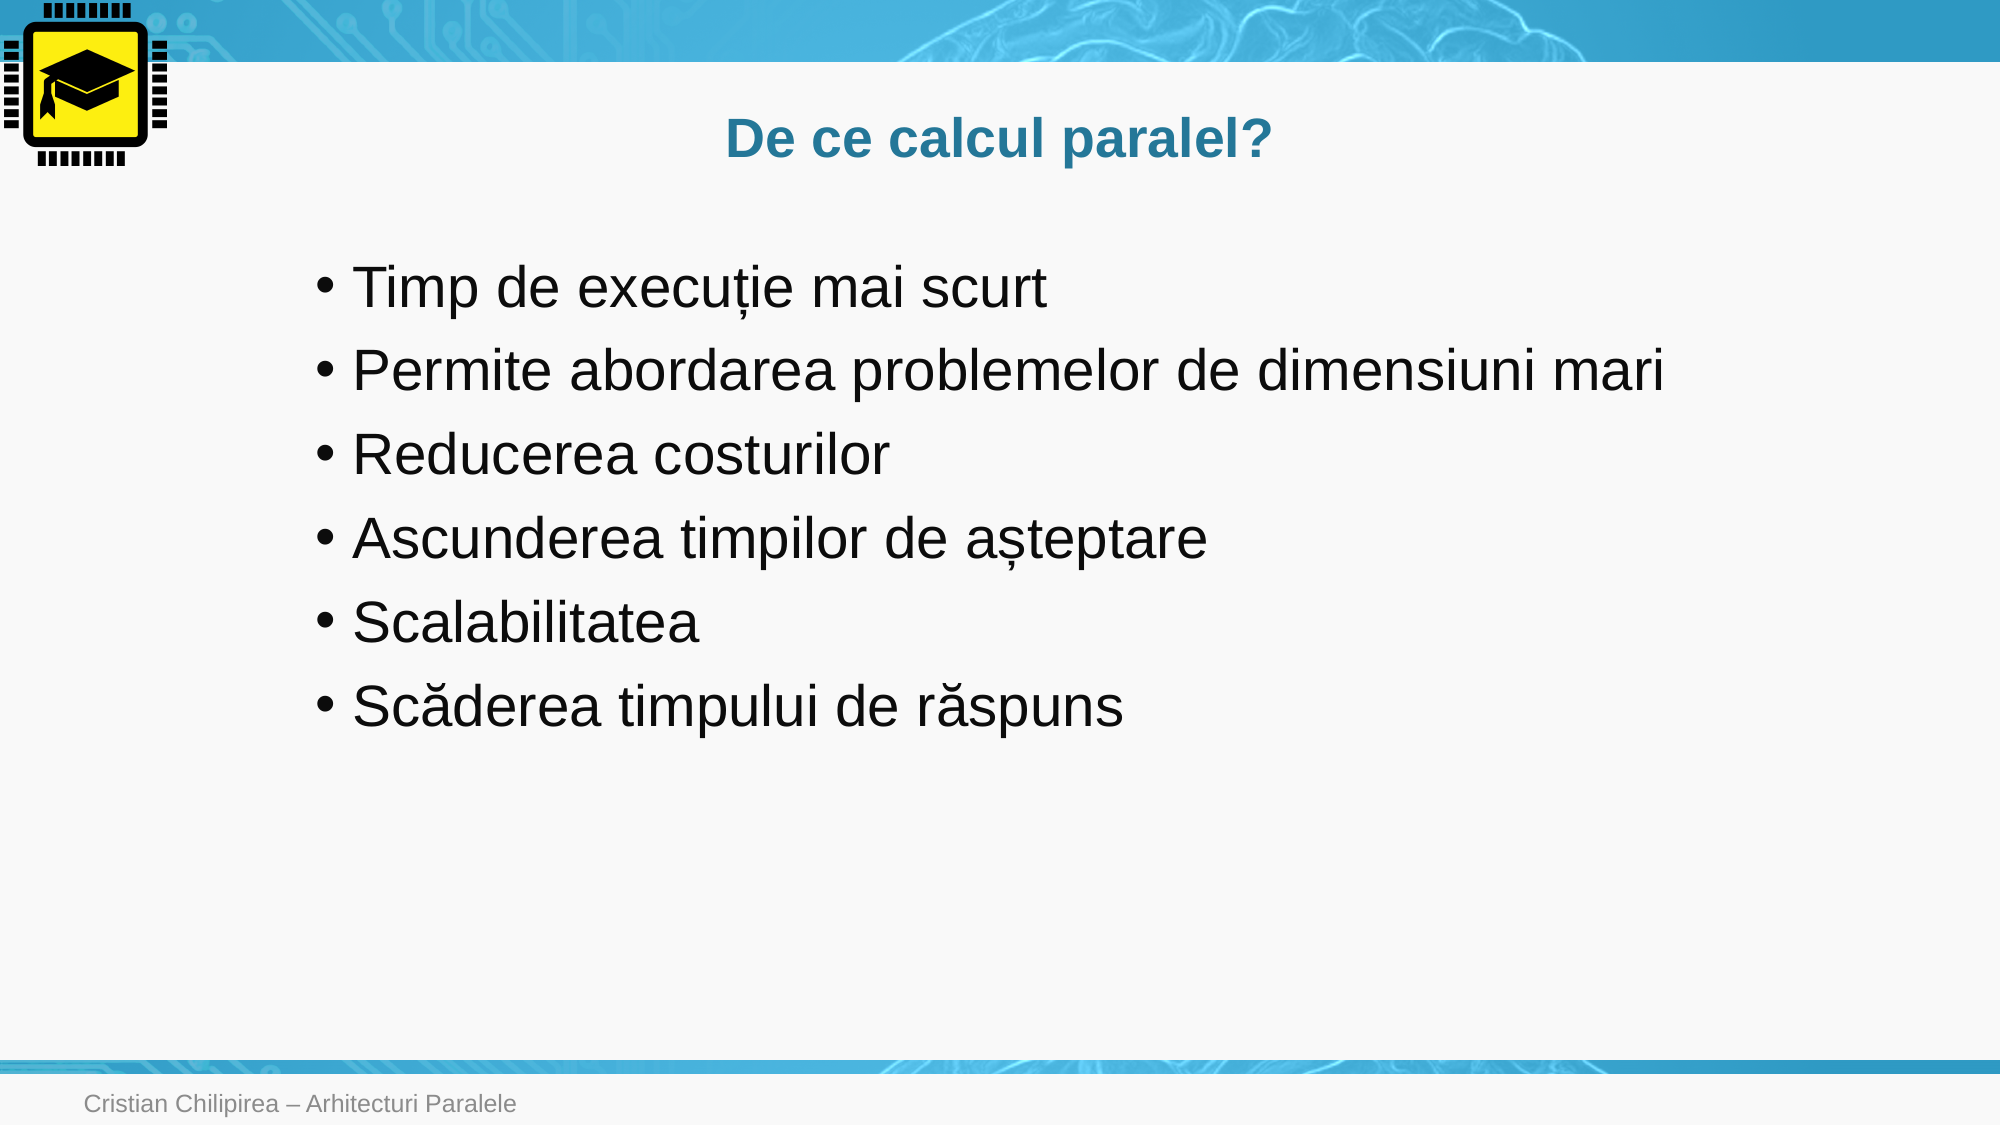

# De ce calcul paralel?
Timp de execuție mai scurt
Permite abordarea problemelor de dimensiuni mari
Reducerea costurilor
Ascunderea timpilor de așteptare
Scalabilitatea
Scăderea timpului de răspuns

Cristian Chilipirea – Arhitecturi Paralele